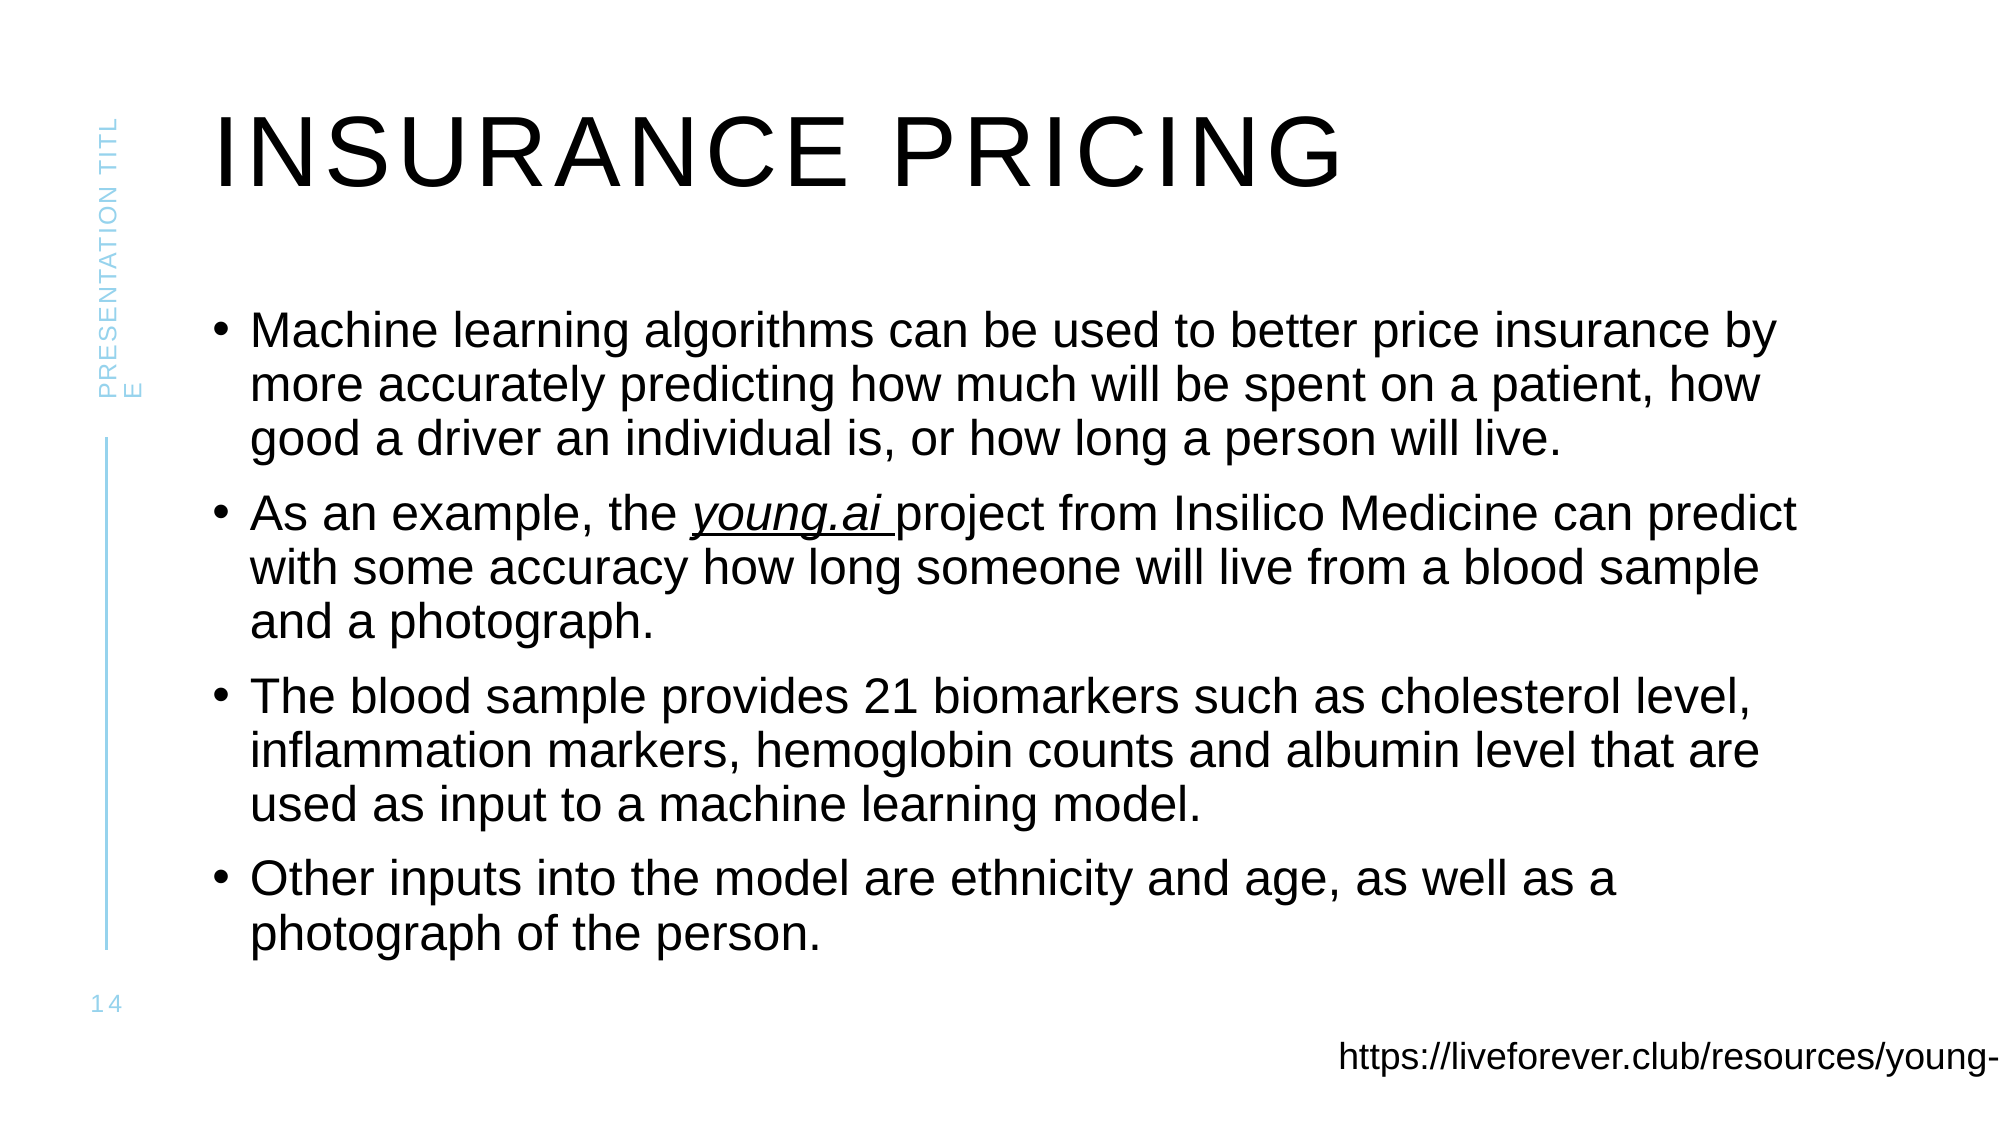

# Insurance pricing
presentation title
Machine learning algorithms can be used to better price insurance by more accurately predicting how much will be spent on a patient, how good a driver an individual is, or how long a person will live.
As an example, the young.ai project from Insilico Medicine can predict with some accuracy how long someone will live from a blood sample and a photograph.
The blood sample provides 21 biomarkers such as cholesterol level, inflammation markers, hemoglobin counts and albumin level that are used as input to a machine learning model.
Other inputs into the model are ethnicity and age, as well as a photograph of the person.

14
https://liveforever.club/resources/young-ai